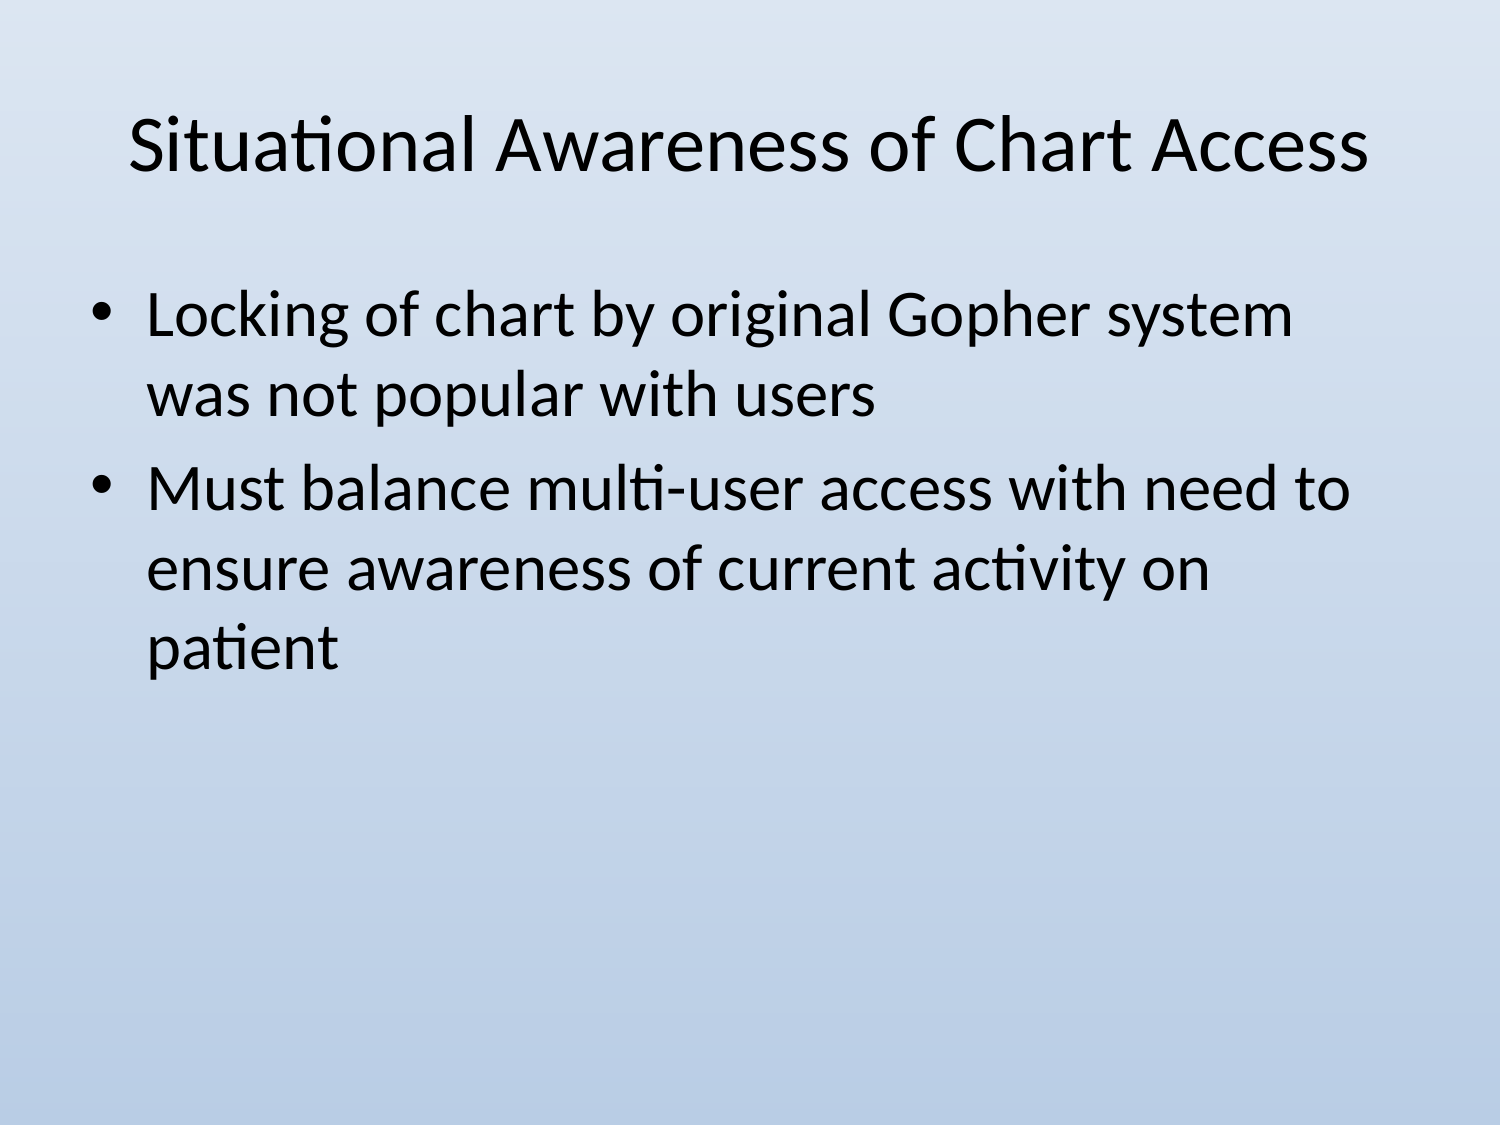

# Situational Awareness of Chart Access
Locking of chart by original Gopher system was not popular with users
Must balance multi-user access with need to ensure awareness of current activity on patient